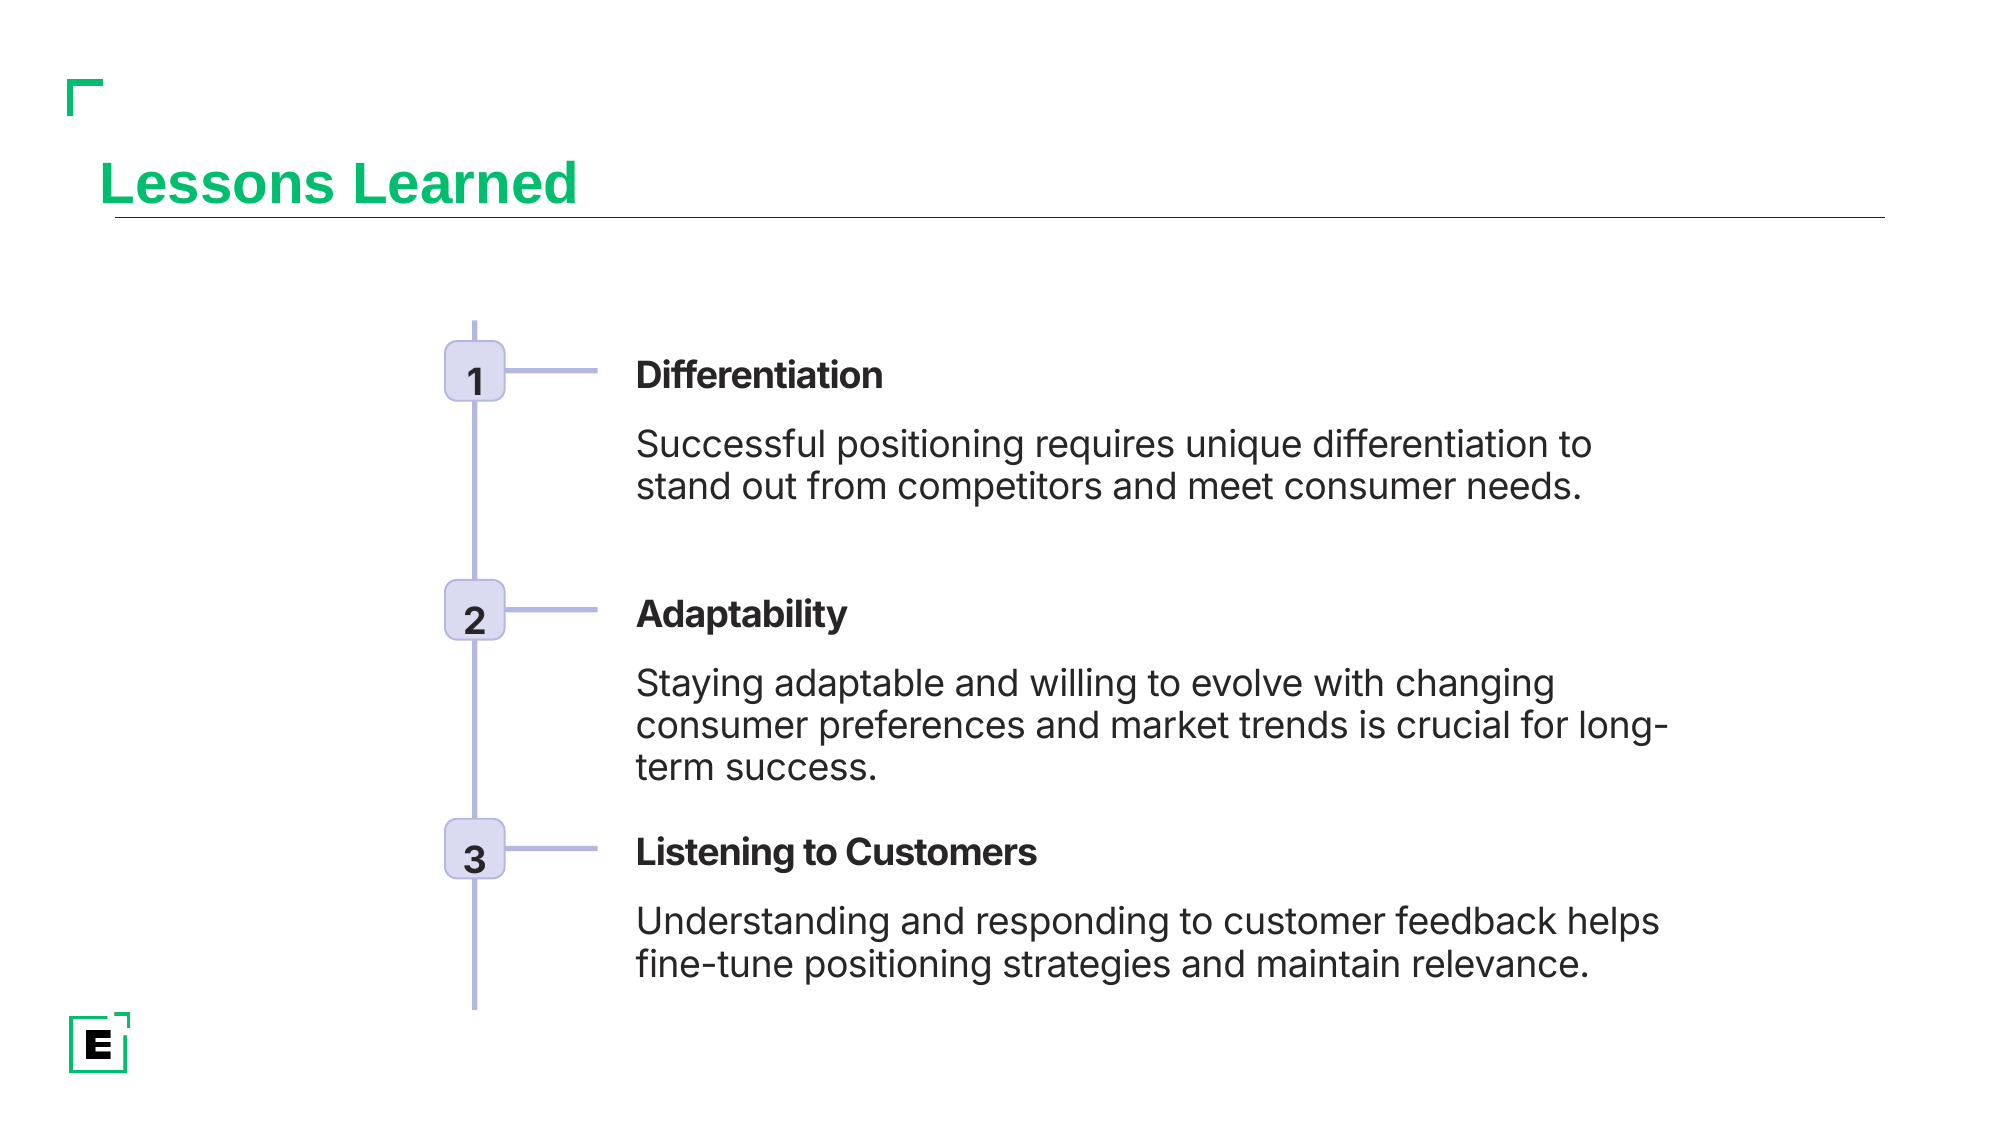

# Lessons Learned

1
Differentiation

Successful positioning requires unique differentiation to stand out from competitors and meet consumer needs.

2
Adaptability

Staying adaptable and willing to evolve with changing consumer preferences and market trends is crucial for long-term success.

3
Listening to Customers

Understanding and responding to customer feedback helps fine-tune positioning strategies and maintain relevance.